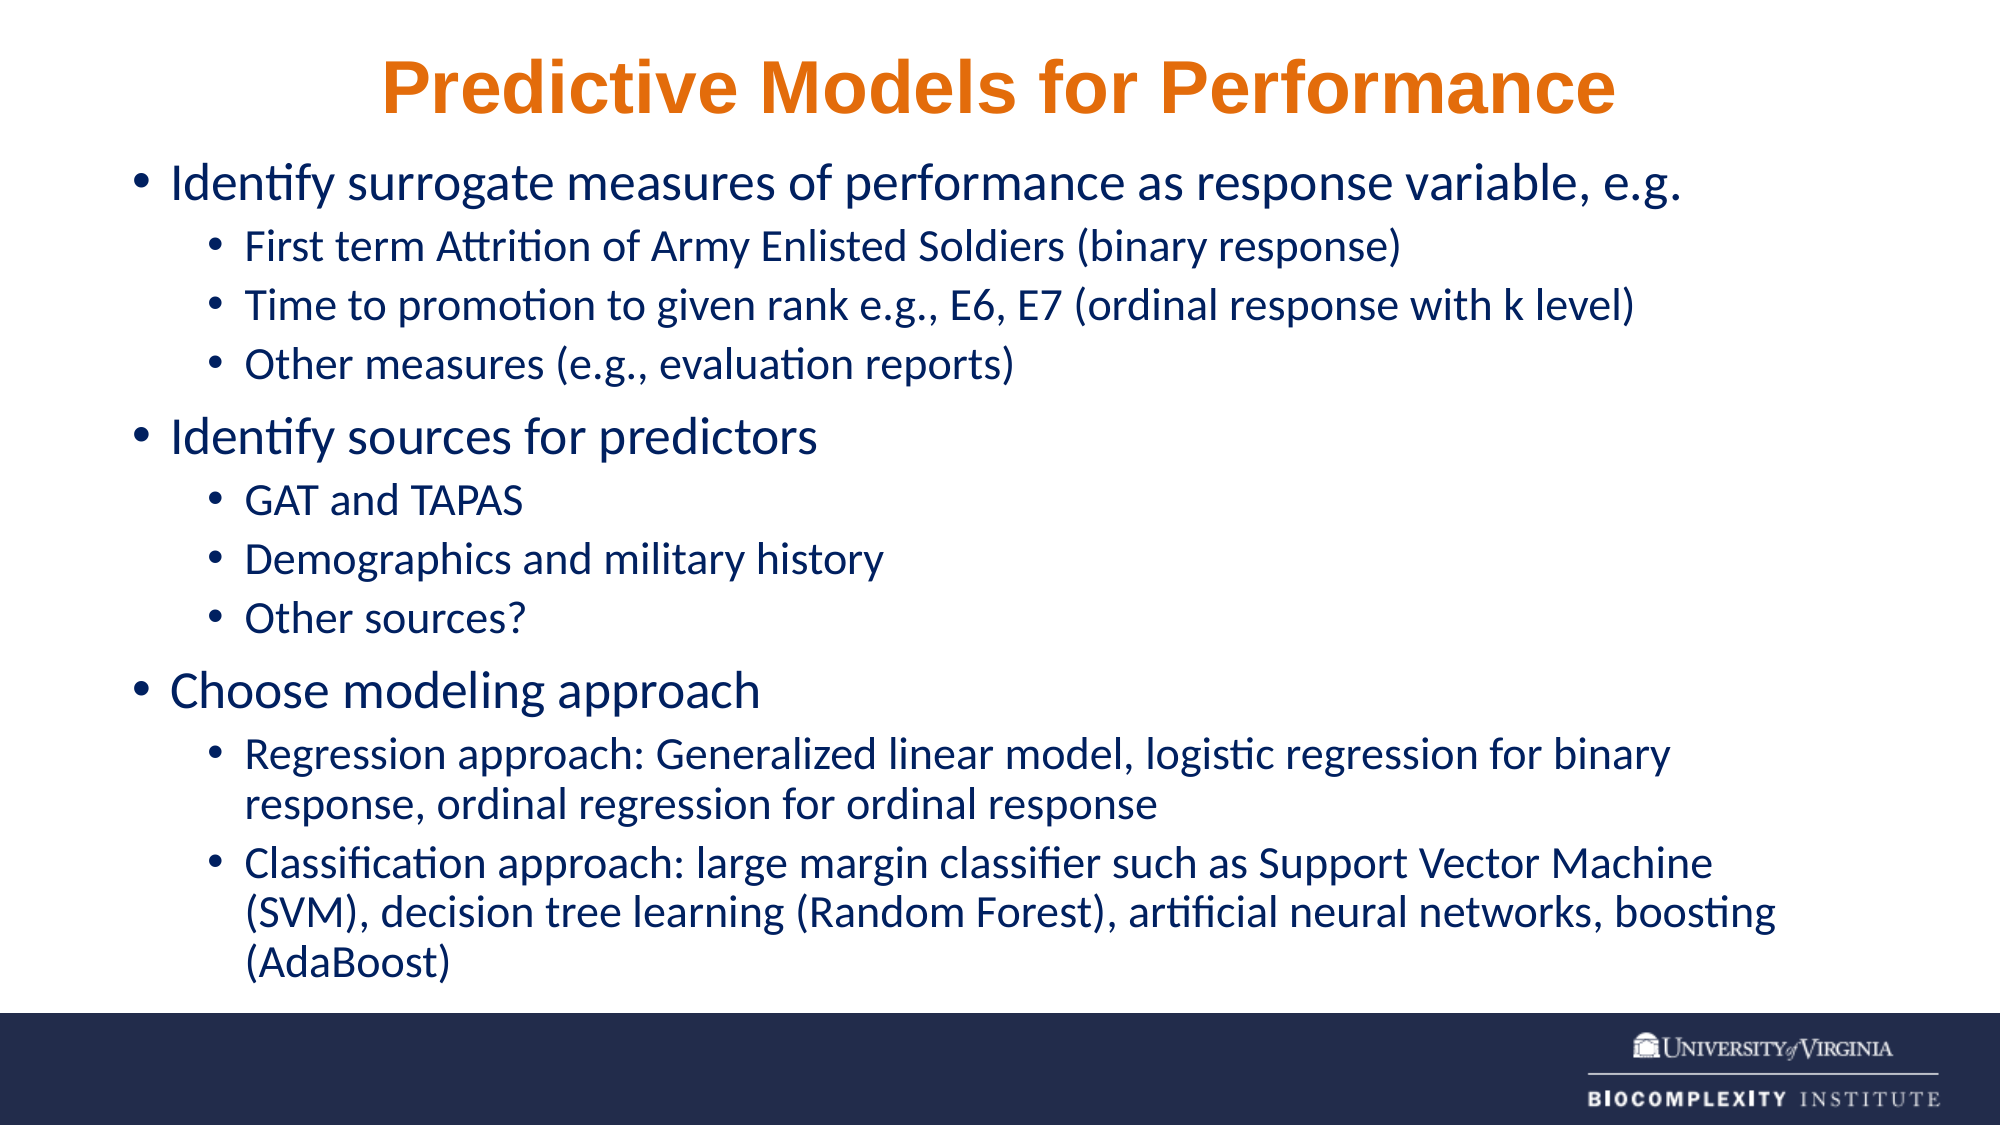

Predictive Models for Performance
Identify surrogate measures of performance as response variable, e.g.
First term Attrition of Army Enlisted Soldiers (binary response)
Time to promotion to given rank e.g., E6, E7 (ordinal response with k level)
Other measures (e.g., evaluation reports)
Identify sources for predictors
GAT and TAPAS
Demographics and military history
Other sources?
Choose modeling approach
Regression approach: Generalized linear model, logistic regression for binary response, ordinal regression for ordinal response
Classification approach: large margin classifier such as Support Vector Machine (SVM), decision tree learning (Random Forest), artificial neural networks, boosting (AdaBoost)